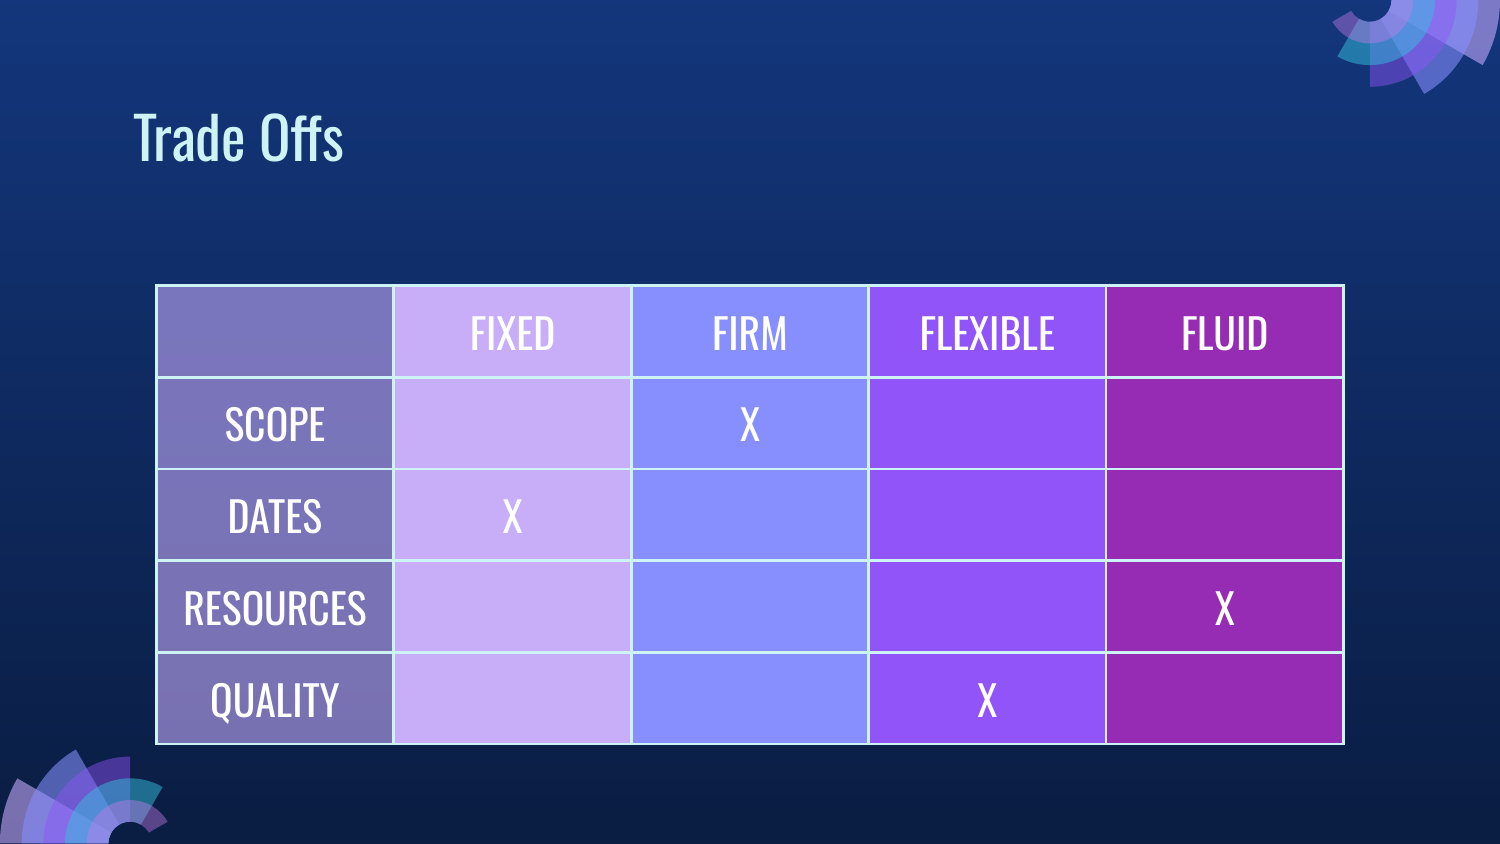

# Trade Offs

|  | FIXED | FIRM | FLEXIBLE | FLUID |
| --- | --- | --- | --- | --- |
| SCOPE |  | X |  |  |
| DATES | X |  |  |  |
| RESOURCES |  |  |  | X |
| QUALITY |  |  | X |  |